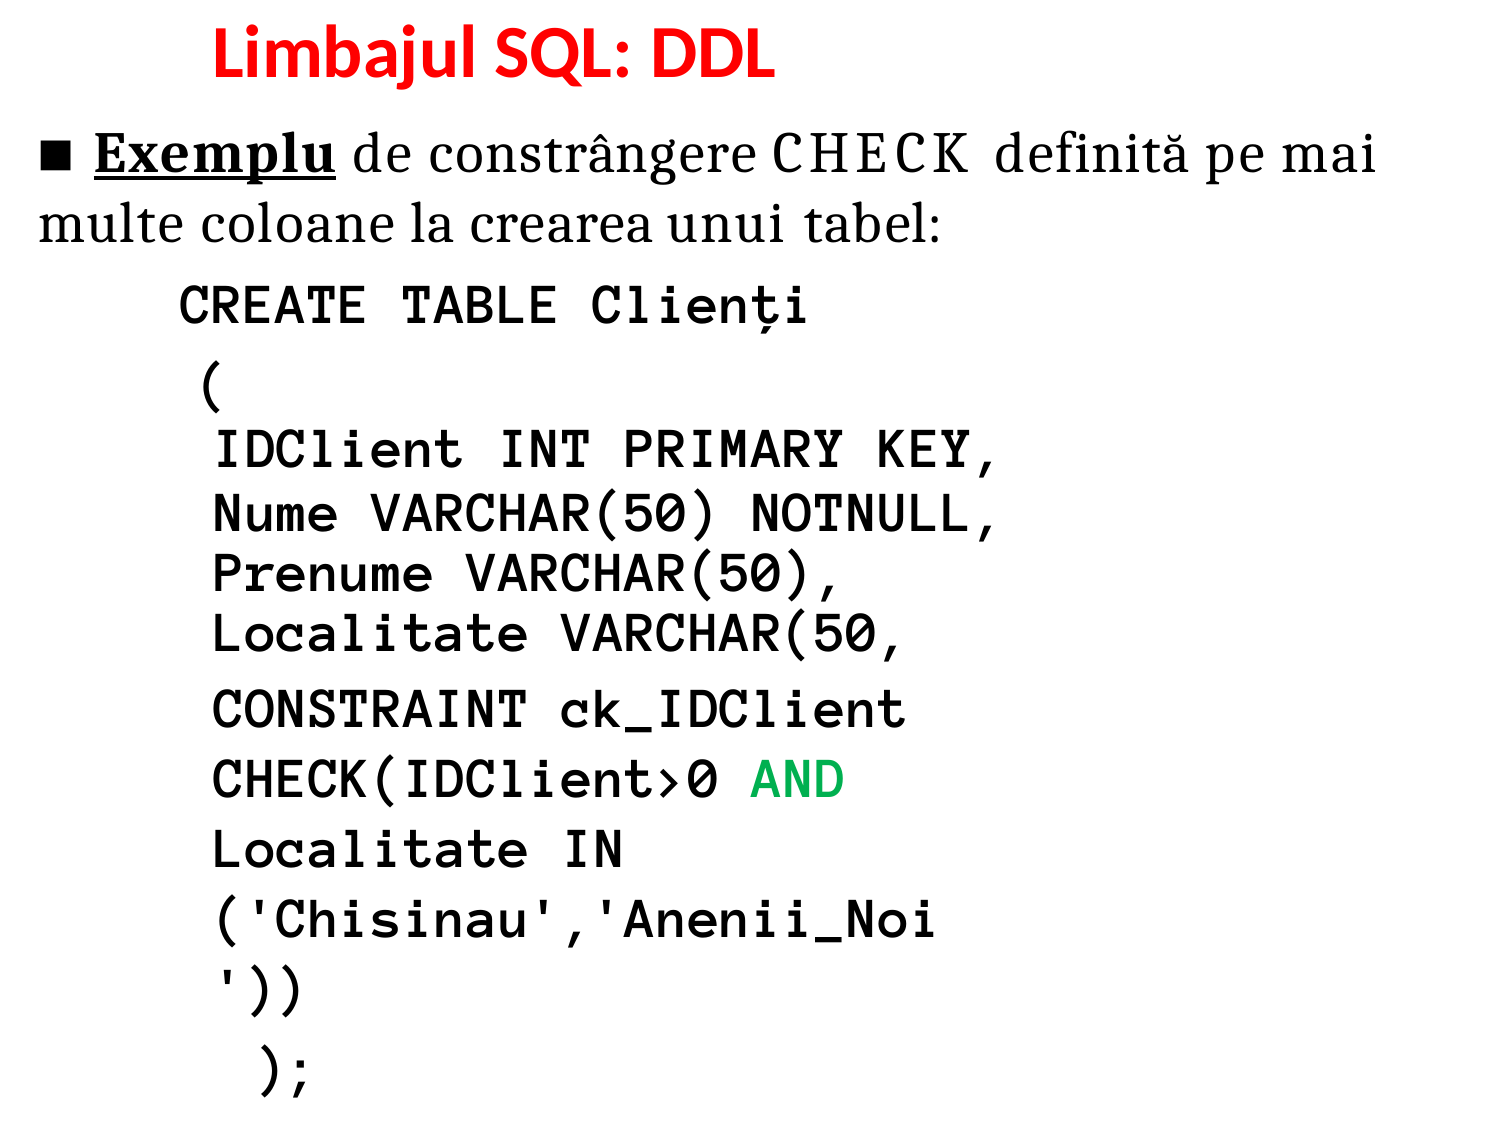

# Limbajul SQL: DDL
◼	Exemplu de constrângere CHECK definită pe mai multe coloane la crearea unui tabel:
CREATE TABLE Clienți
(
IDClient INT PRIMARY KEY,
Nume VARCHAR(50) NOTNULL,
Prenume VARCHAR(50), Localitate VARCHAR(50,
CONSTRAINT ck_IDClient CHECK(IDClient>0 AND
Localitate IN ('Chisinau','Anenii_Noi'))
);